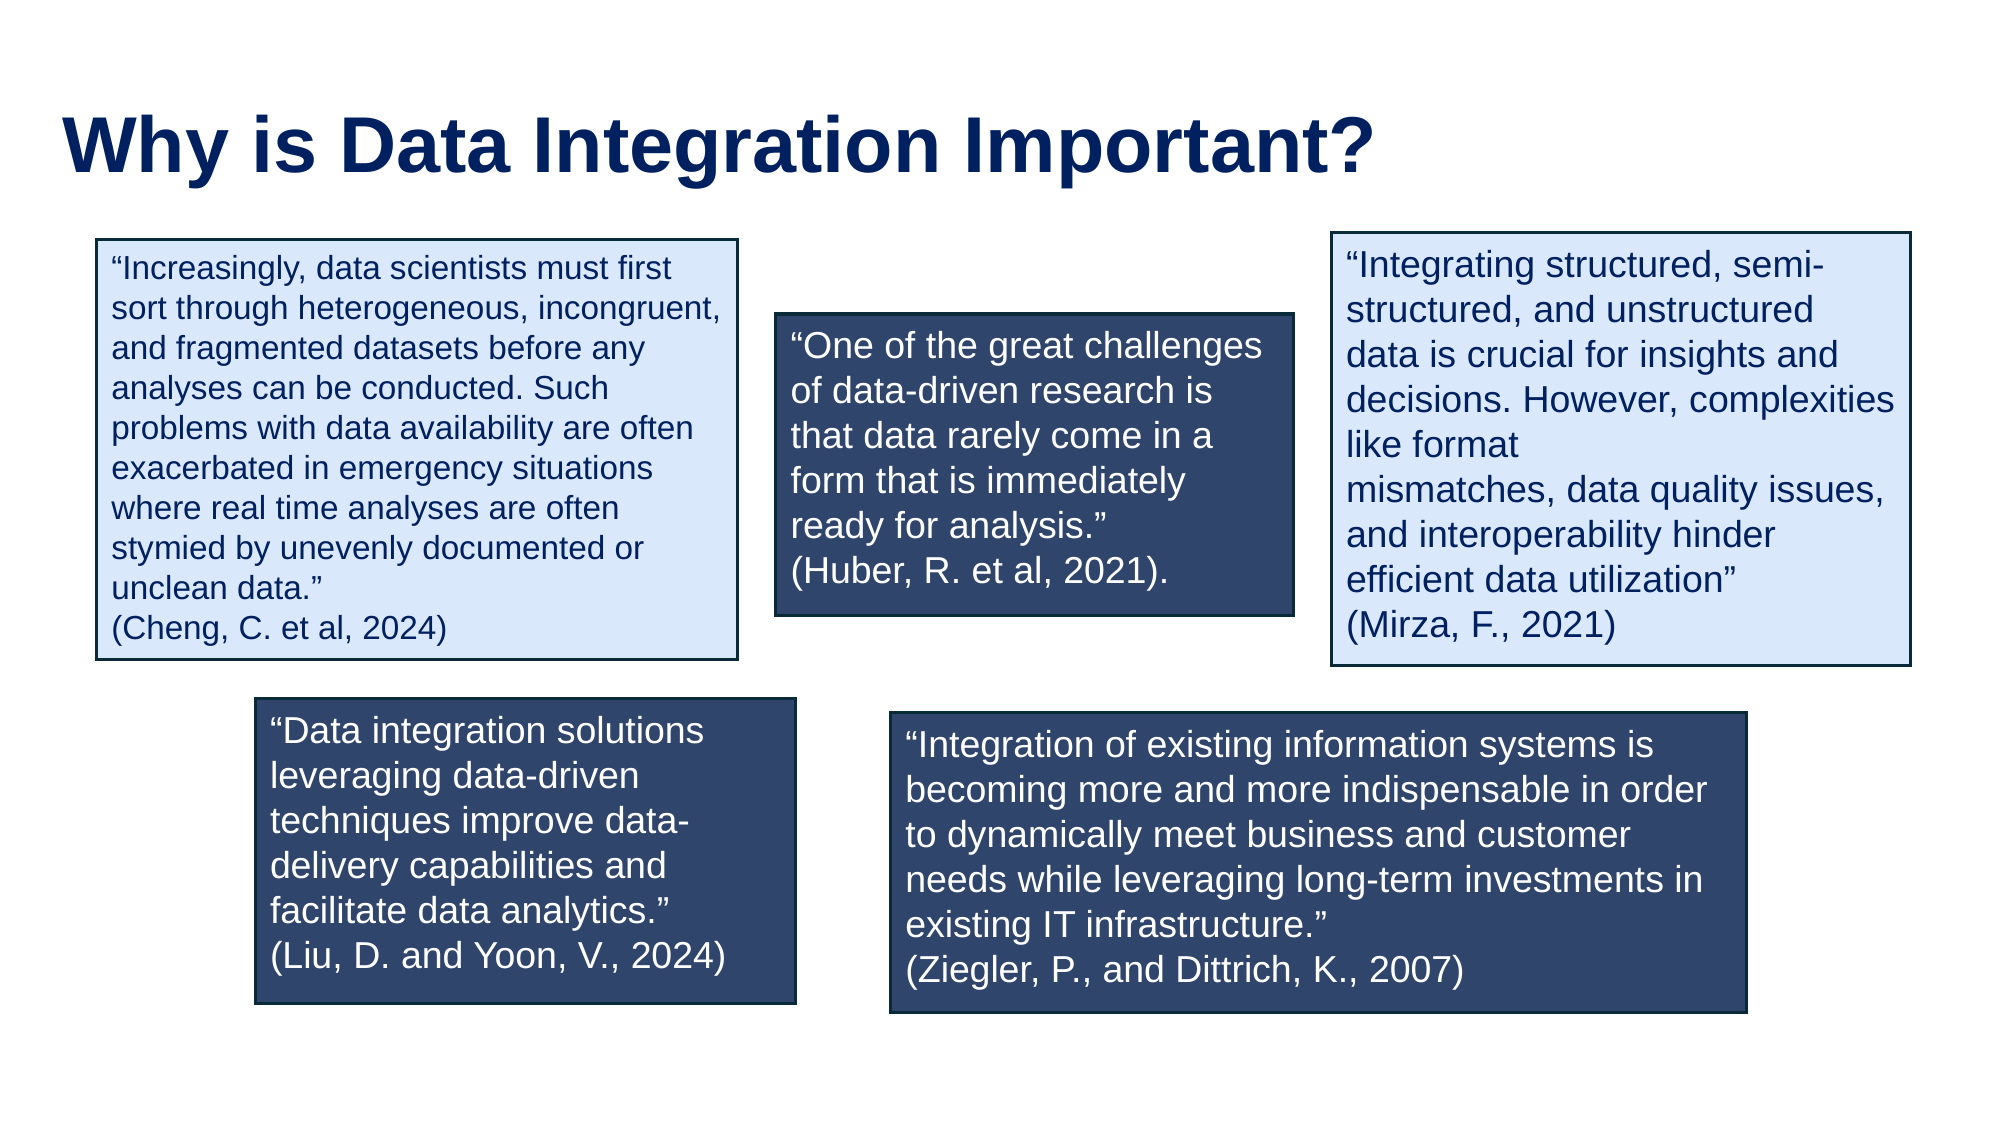

# Why is Data Integration Important?
“Integrating structured, semi-
structured, and unstructured data is crucial for insights and decisions. However, complexities like format
mismatches, data quality issues, and interoperability hinder efficient data utilization”
(Mirza, F., 2021)
“Increasingly, data scientists must first sort through heterogeneous, incongruent, and fragmented datasets before any analyses can be conducted. Such problems with data availability are often exacerbated in emergency situations where real time analyses are often stymied by unevenly documented or unclean data.”
(Cheng, C. et al, 2024)
“One of the great challenges of data-driven research is that data rarely come in a form that is immediately ready for analysis.”
(Huber, R. et al, 2021).
“Data integration solutions leveraging data-driven techniques improve data-delivery capabilities and facilitate data analytics.”
(Liu, D. and Yoon, V., 2024)
“Integration of existing information systems is becoming more and more indispensable in order to dynamically meet business and customer needs while leveraging long-term investments in existing IT infrastructure.”
(Ziegler, P., and Dittrich, K., 2007)